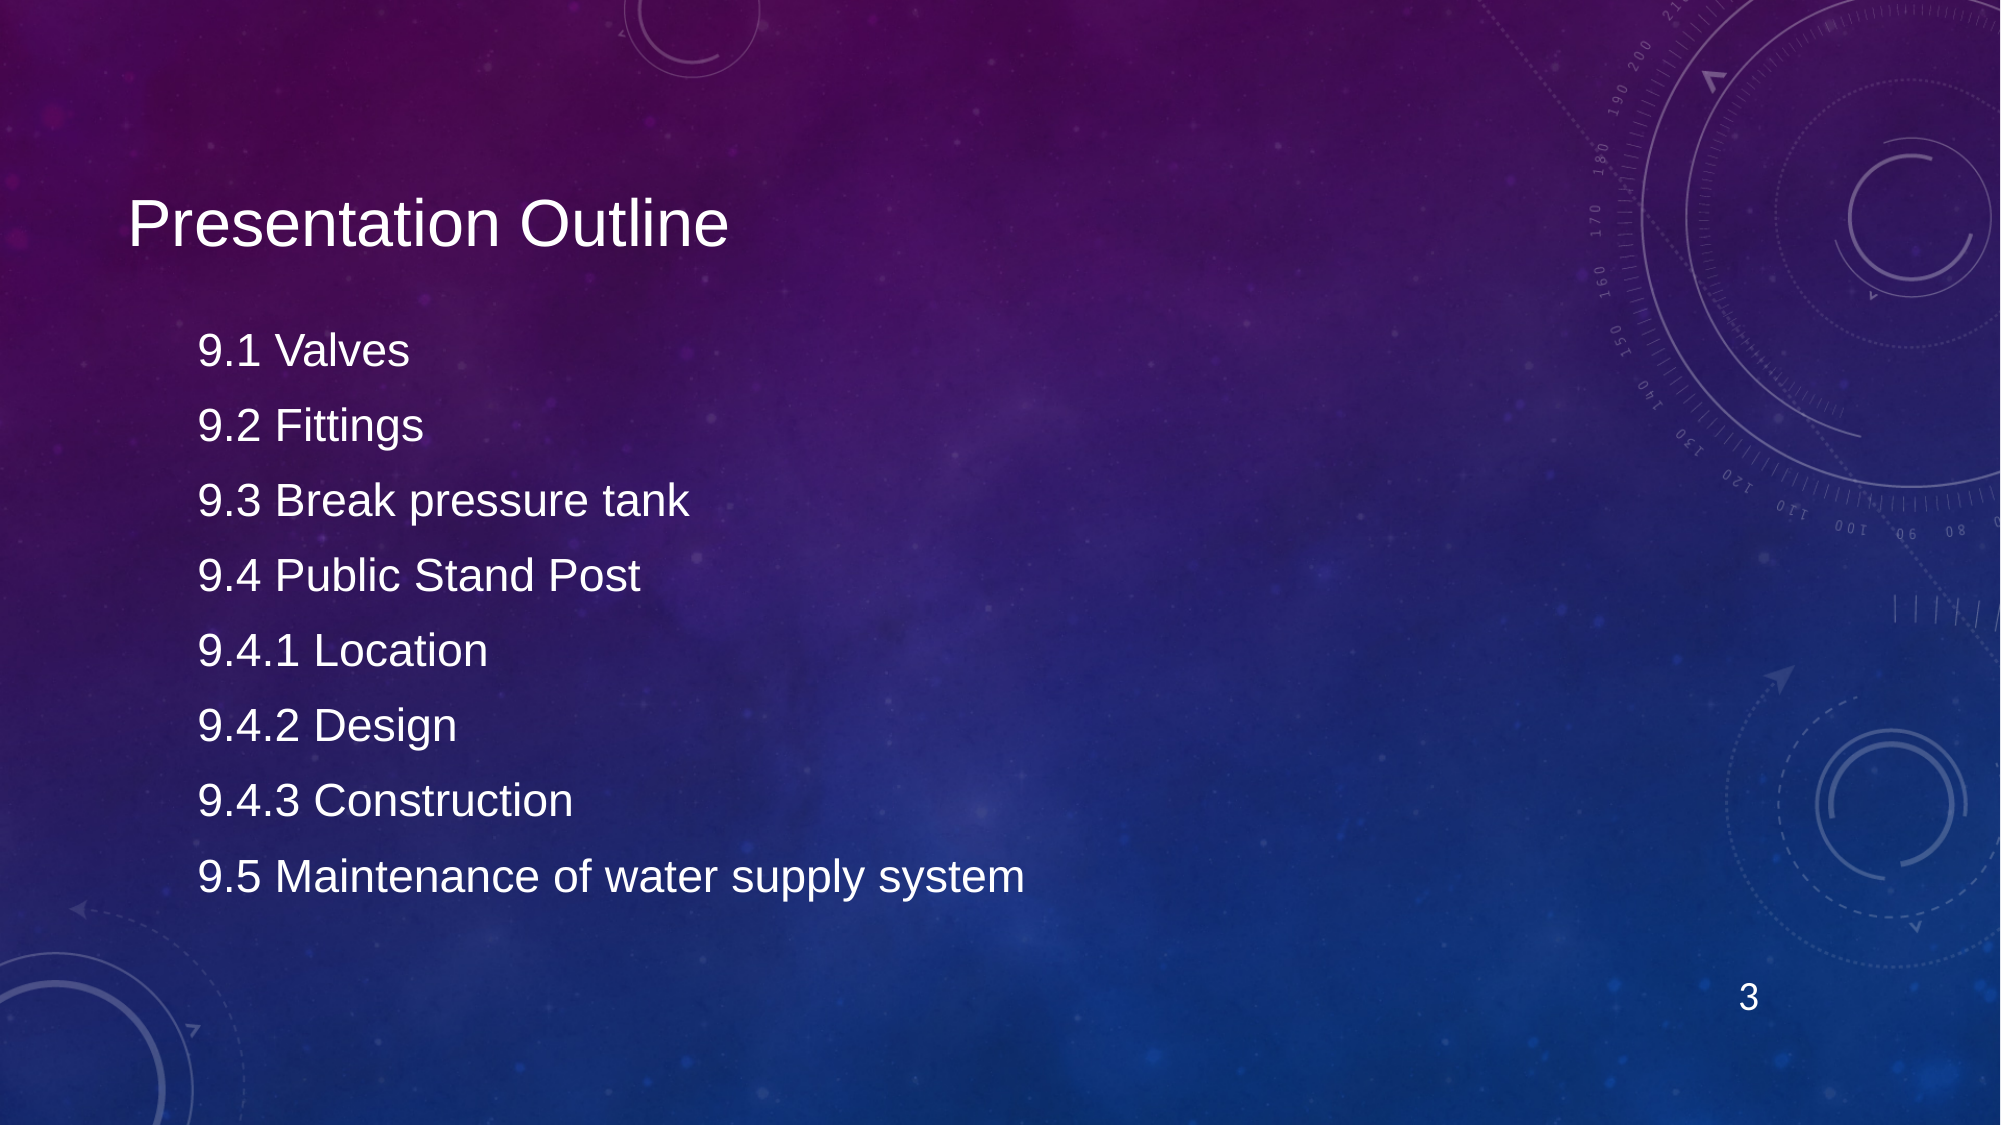

# Presentation Outline
9.1 Valves
9.2 Fittings
9.3 Break pressure tank
9.4 Public Stand Post
	9.4.1 Location
	9.4.2 Design
	9.4.3 Construction
9.5 Maintenance of water supply system
3